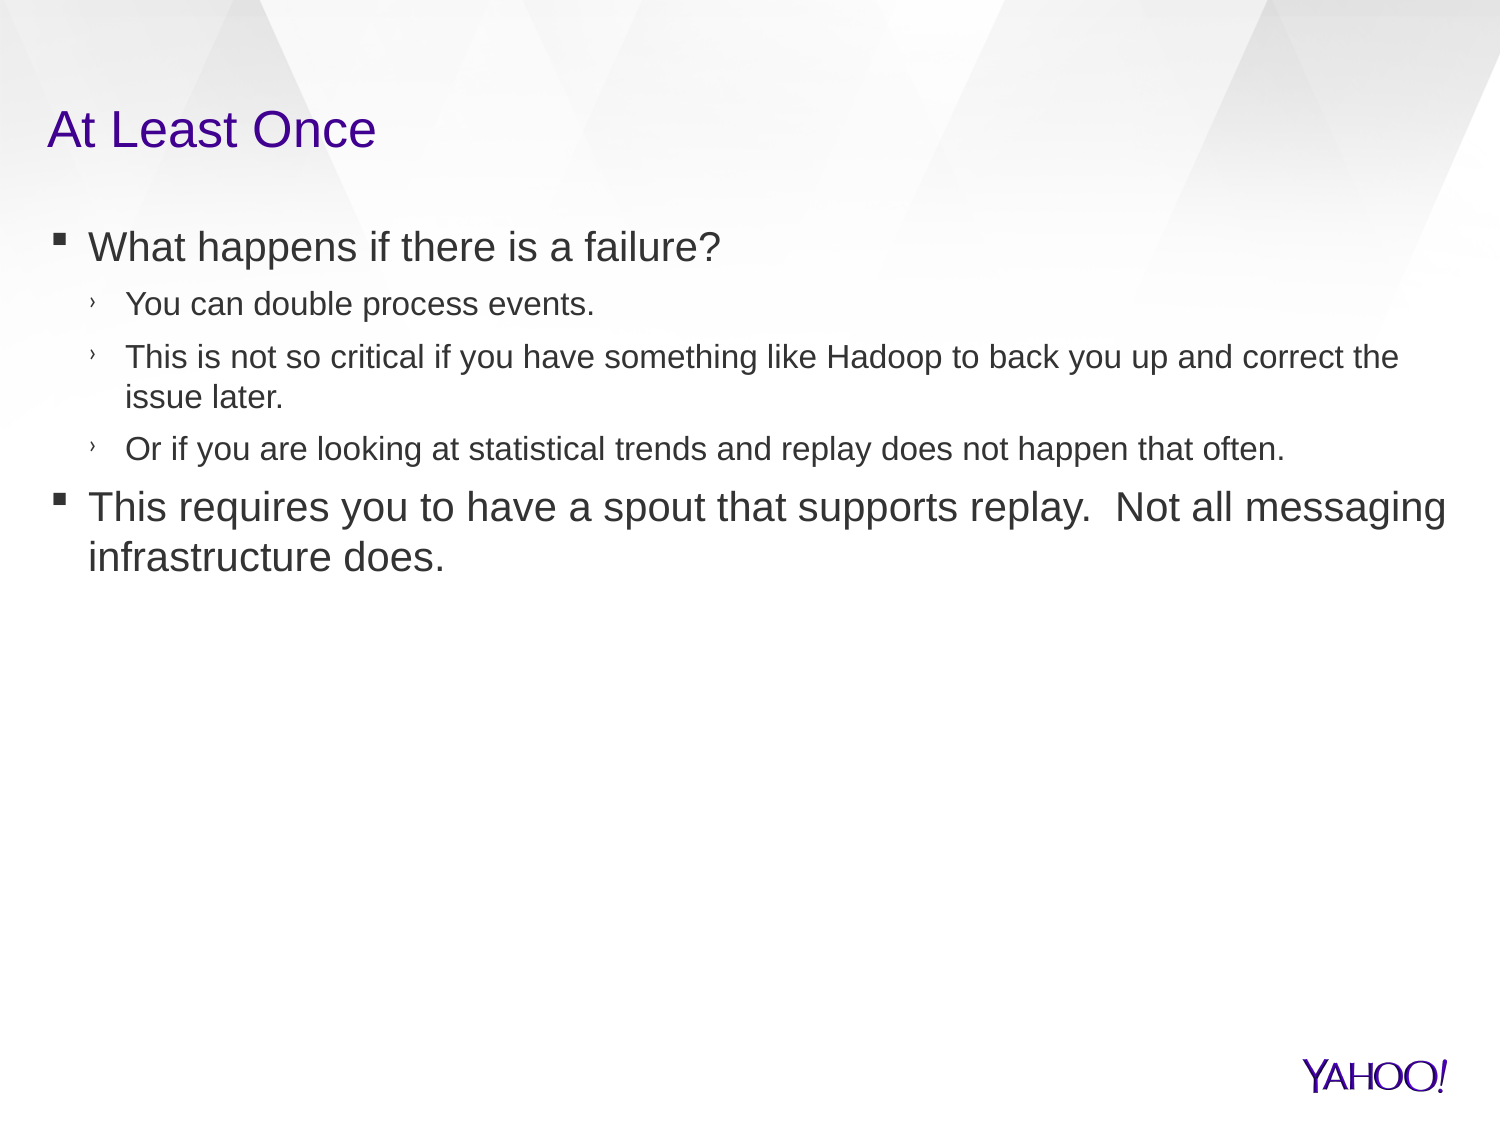

# At Least Once
What happens if there is a failure?
You can double process events.
This is not so critical if you have something like Hadoop to back you up and correct the issue later.
Or if you are looking at statistical trends and replay does not happen that often.
This requires you to have a spout that supports replay.  Not all messaging infrastructure does.